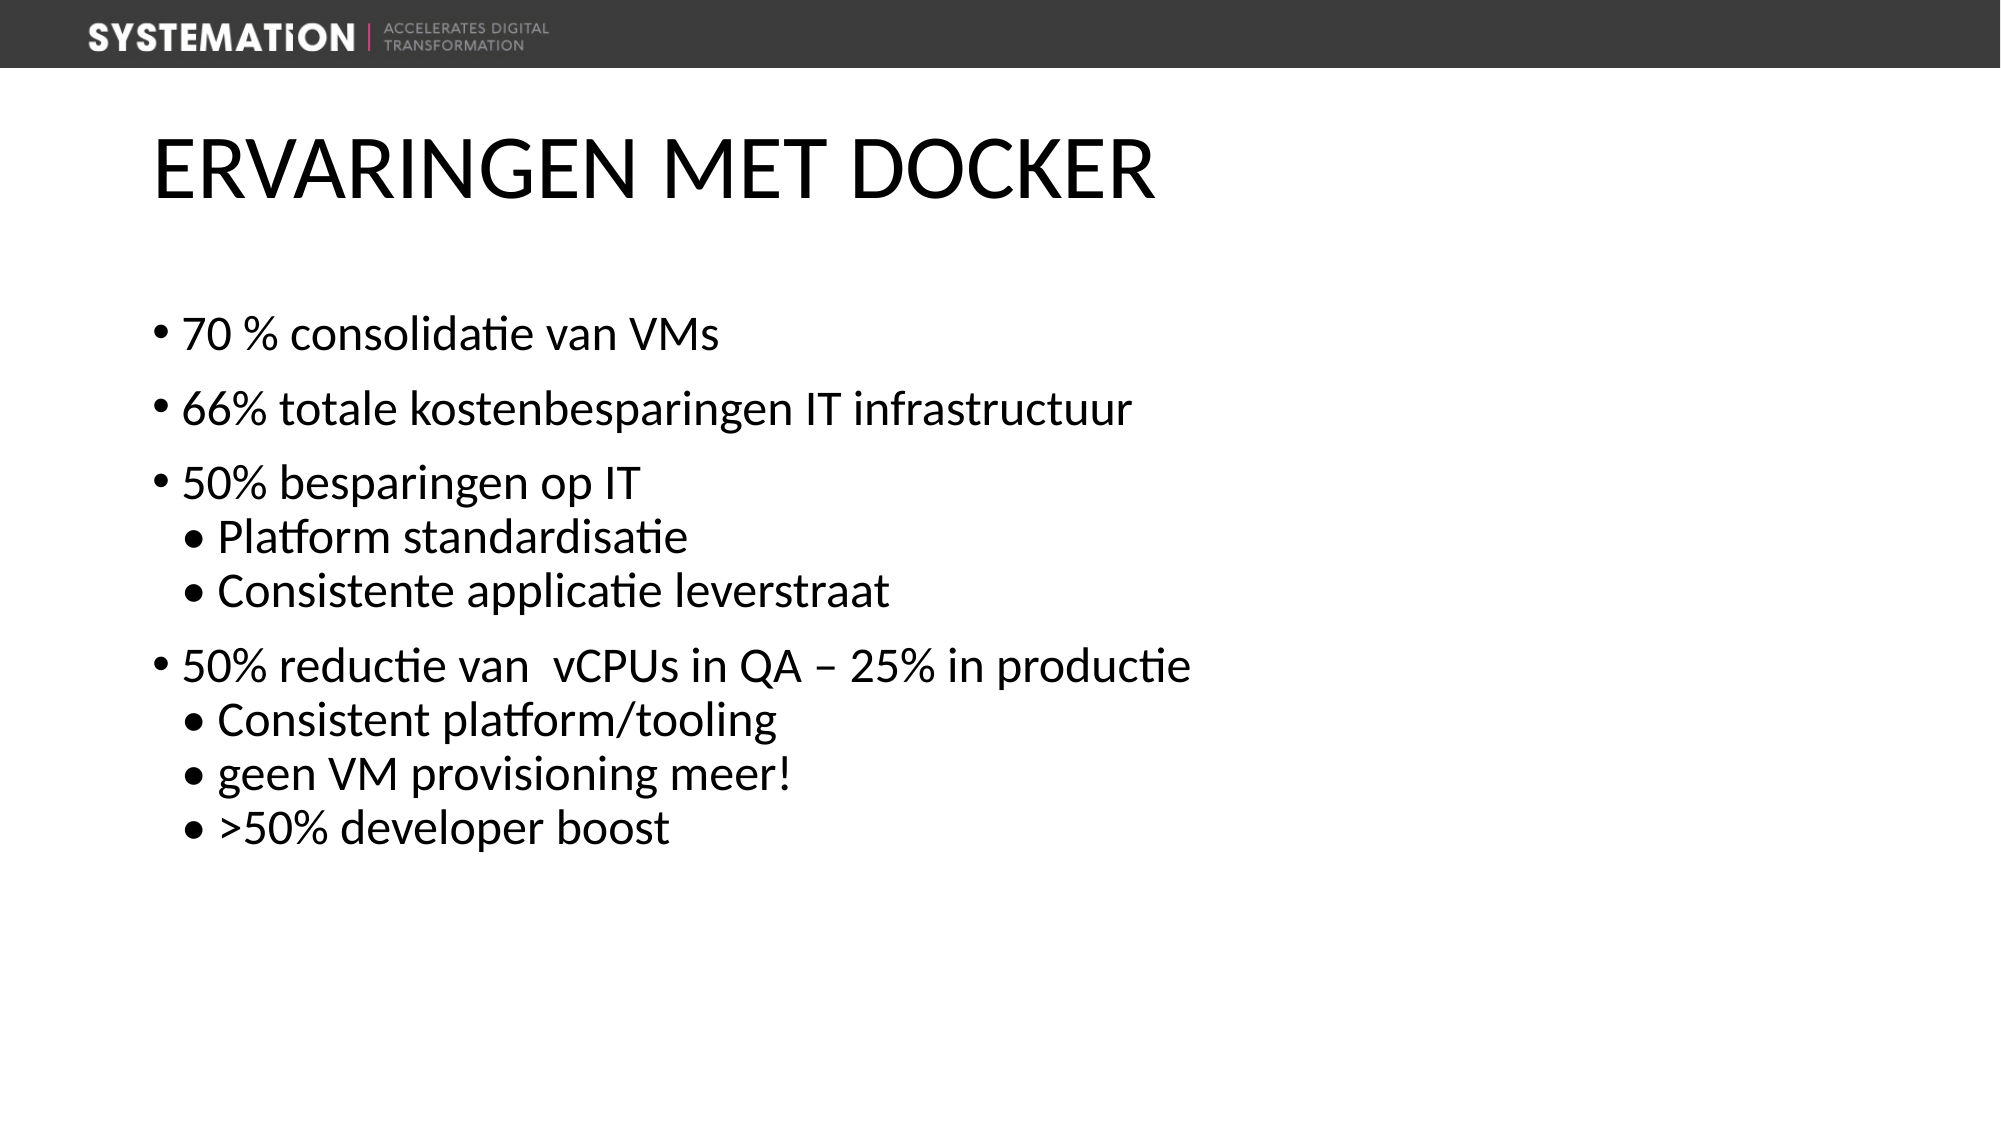

# Ervaringen Met Docker
70 % consolidatie van VMs
66% totale kostenbesparingen IT infrastructuur
50% besparingen op IT
• Platform standardisatie
• Consistente applicatie leverstraat
50% reductie van  vCPUs in QA – 25% in productie
• Consistent platform/tooling
• geen VM provisioning meer!
• >50% developer boost